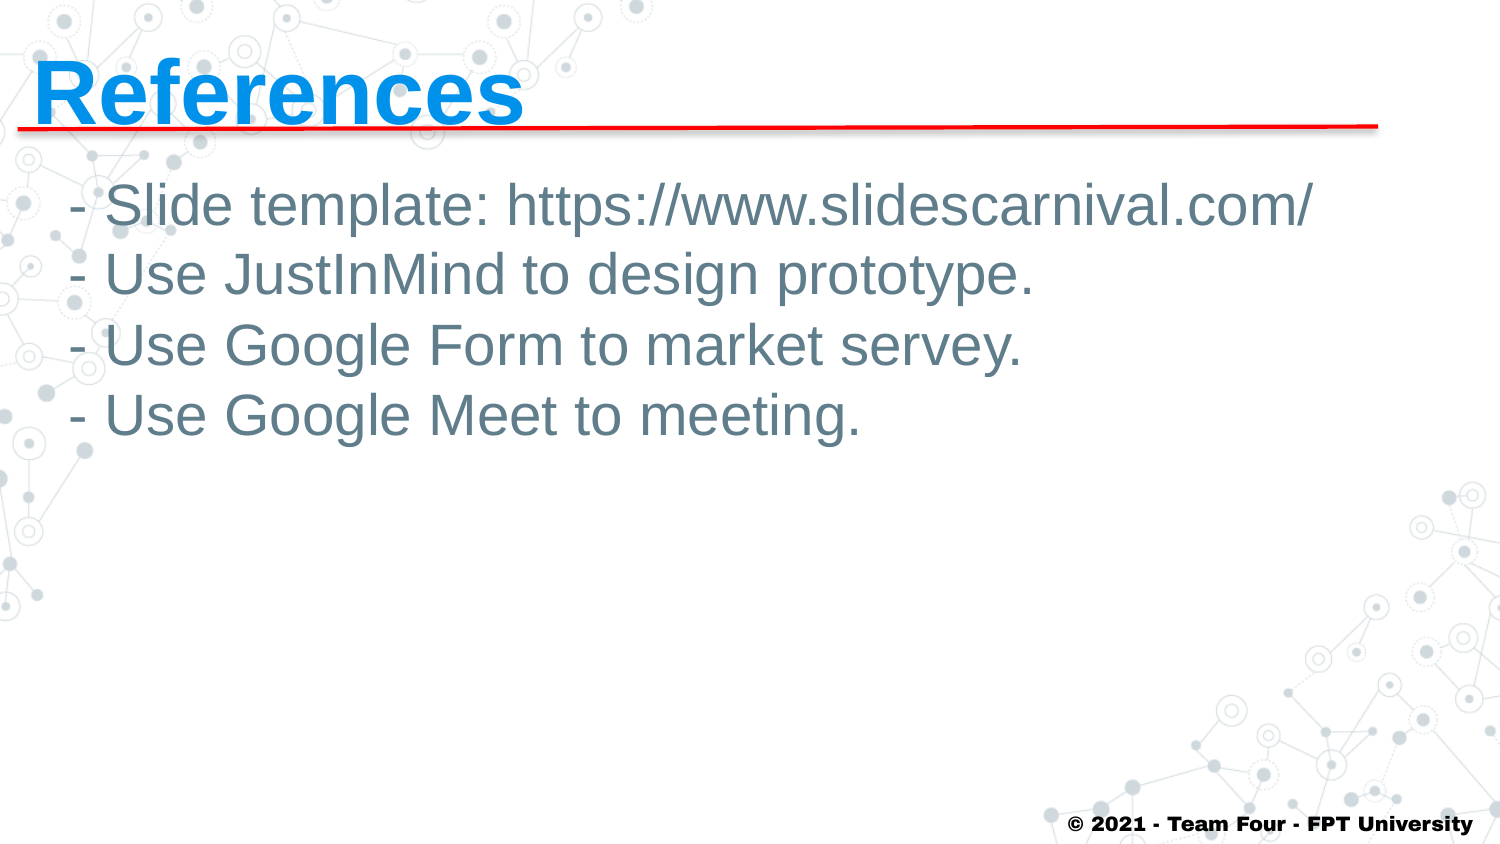

# References
- Slide template: https://www.slidescarnival.com/
- Use JustInMind to design prototype.
- Use Google Form to market servey.
- Use Google Meet to meeting.

© 2021 - Team Four - FPT University